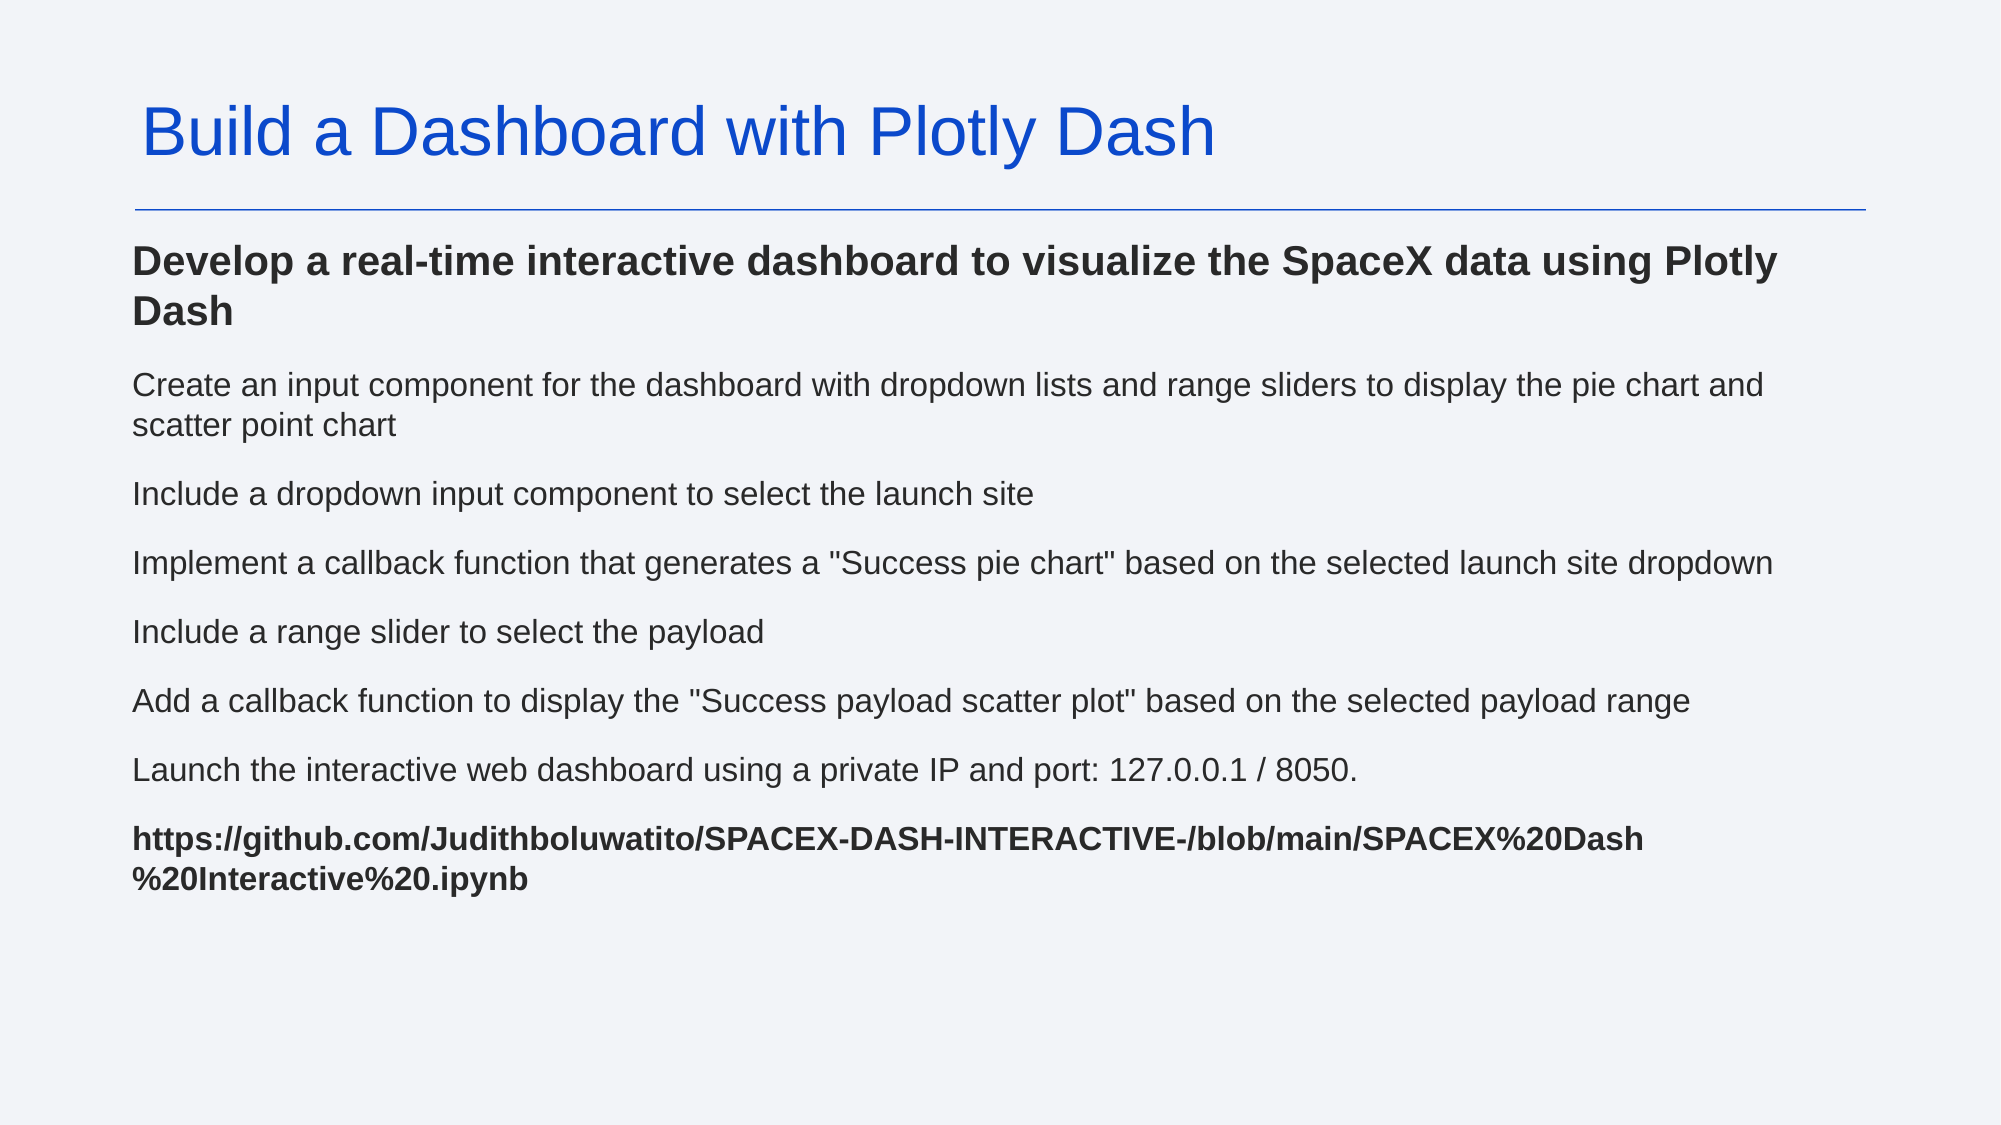

Build a Dashboard with Plotly Dash
Develop a real-time interactive dashboard to visualize the SpaceX data using Plotly Dash
Create an input component for the dashboard with dropdown lists and range sliders to display the pie chart and scatter point chart
Include a dropdown input component to select the launch site
Implement a callback function that generates a "Success pie chart" based on the selected launch site dropdown
Include a range slider to select the payload
Add a callback function to display the "Success payload scatter plot" based on the selected payload range
Launch the interactive web dashboard using a private IP and port: 127.0.0.1 / 8050.
https://github.com/Judithboluwatito/SPACEX-DASH-INTERACTIVE-/blob/main/SPACEX%20Dash%20Interactive%20.ipynb

13